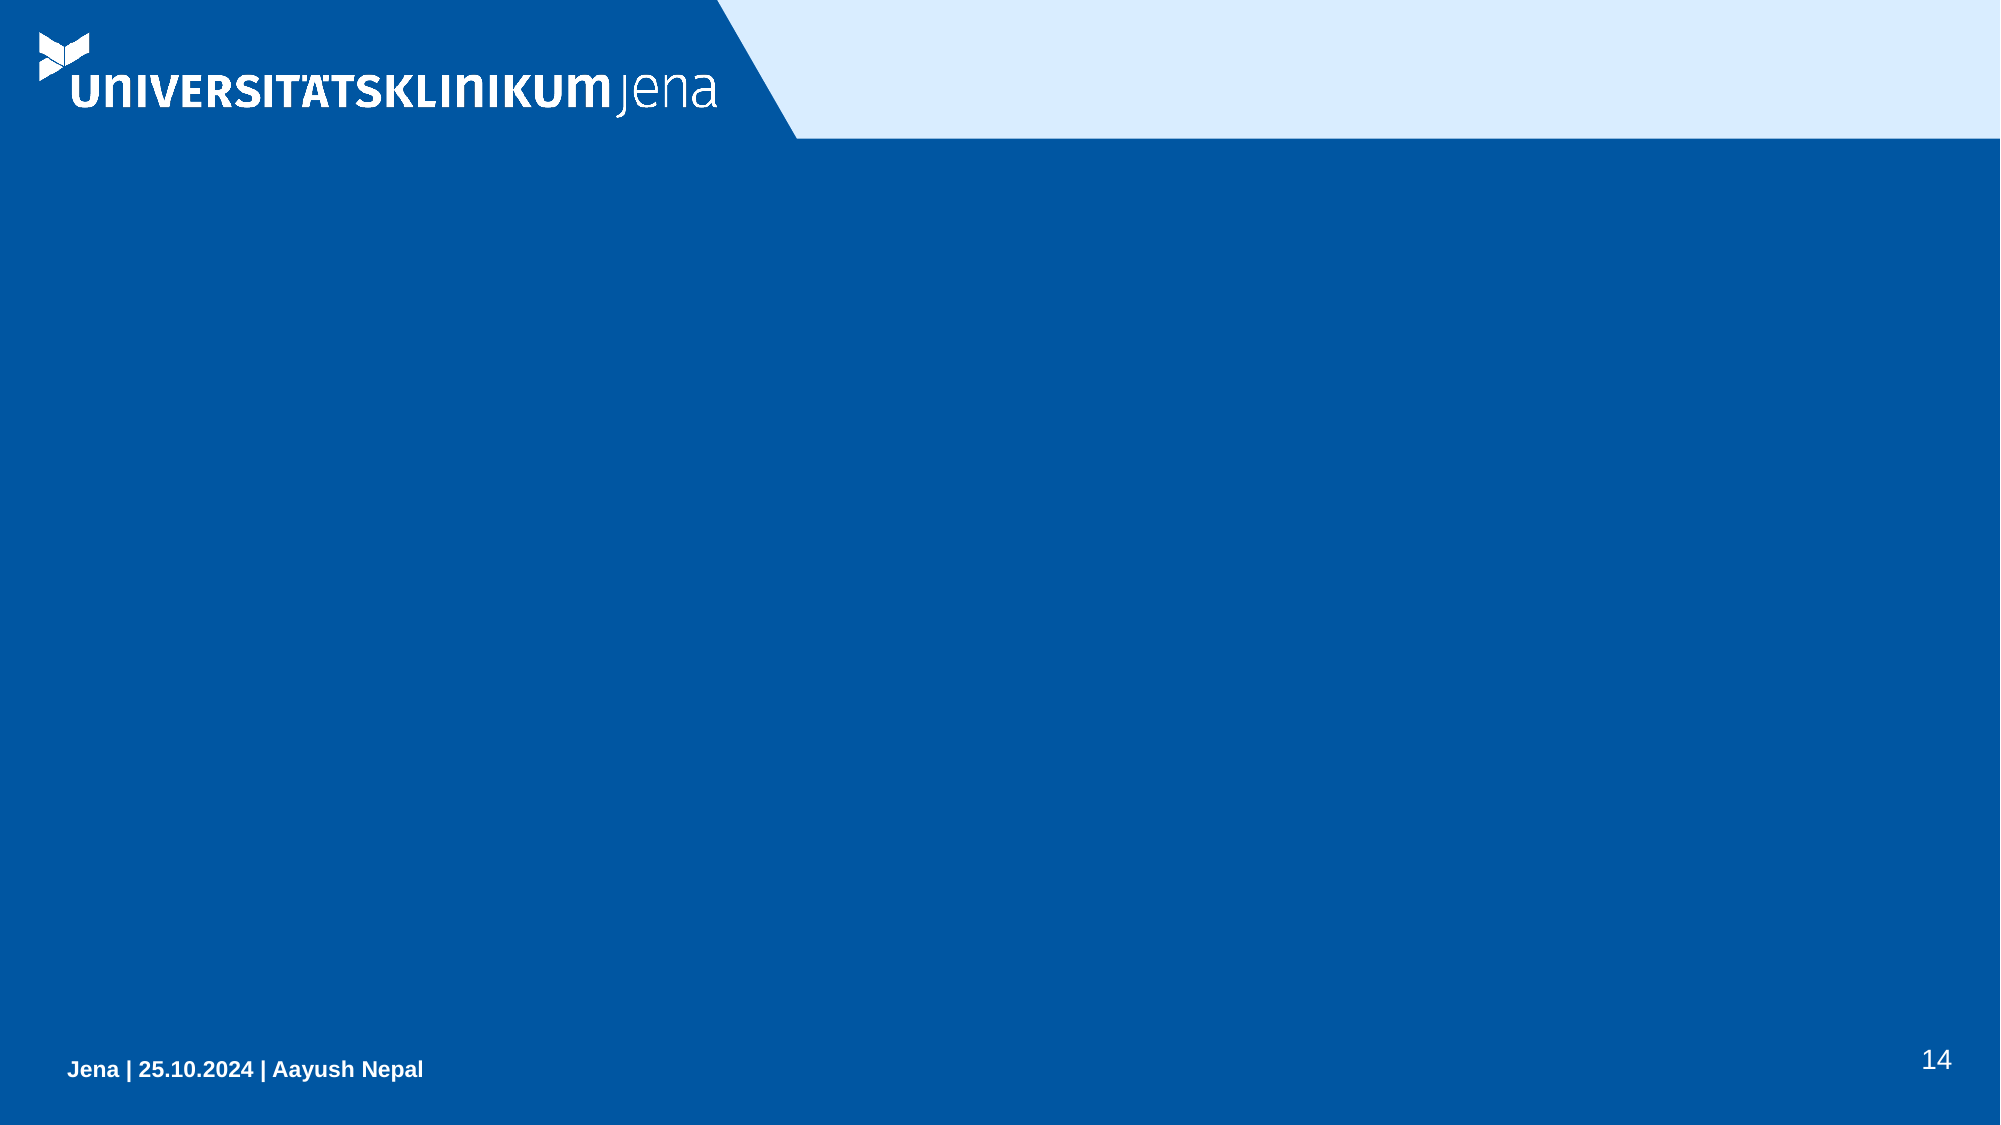

#
14
Jena | 25.10.2024 | Aayush Nepal